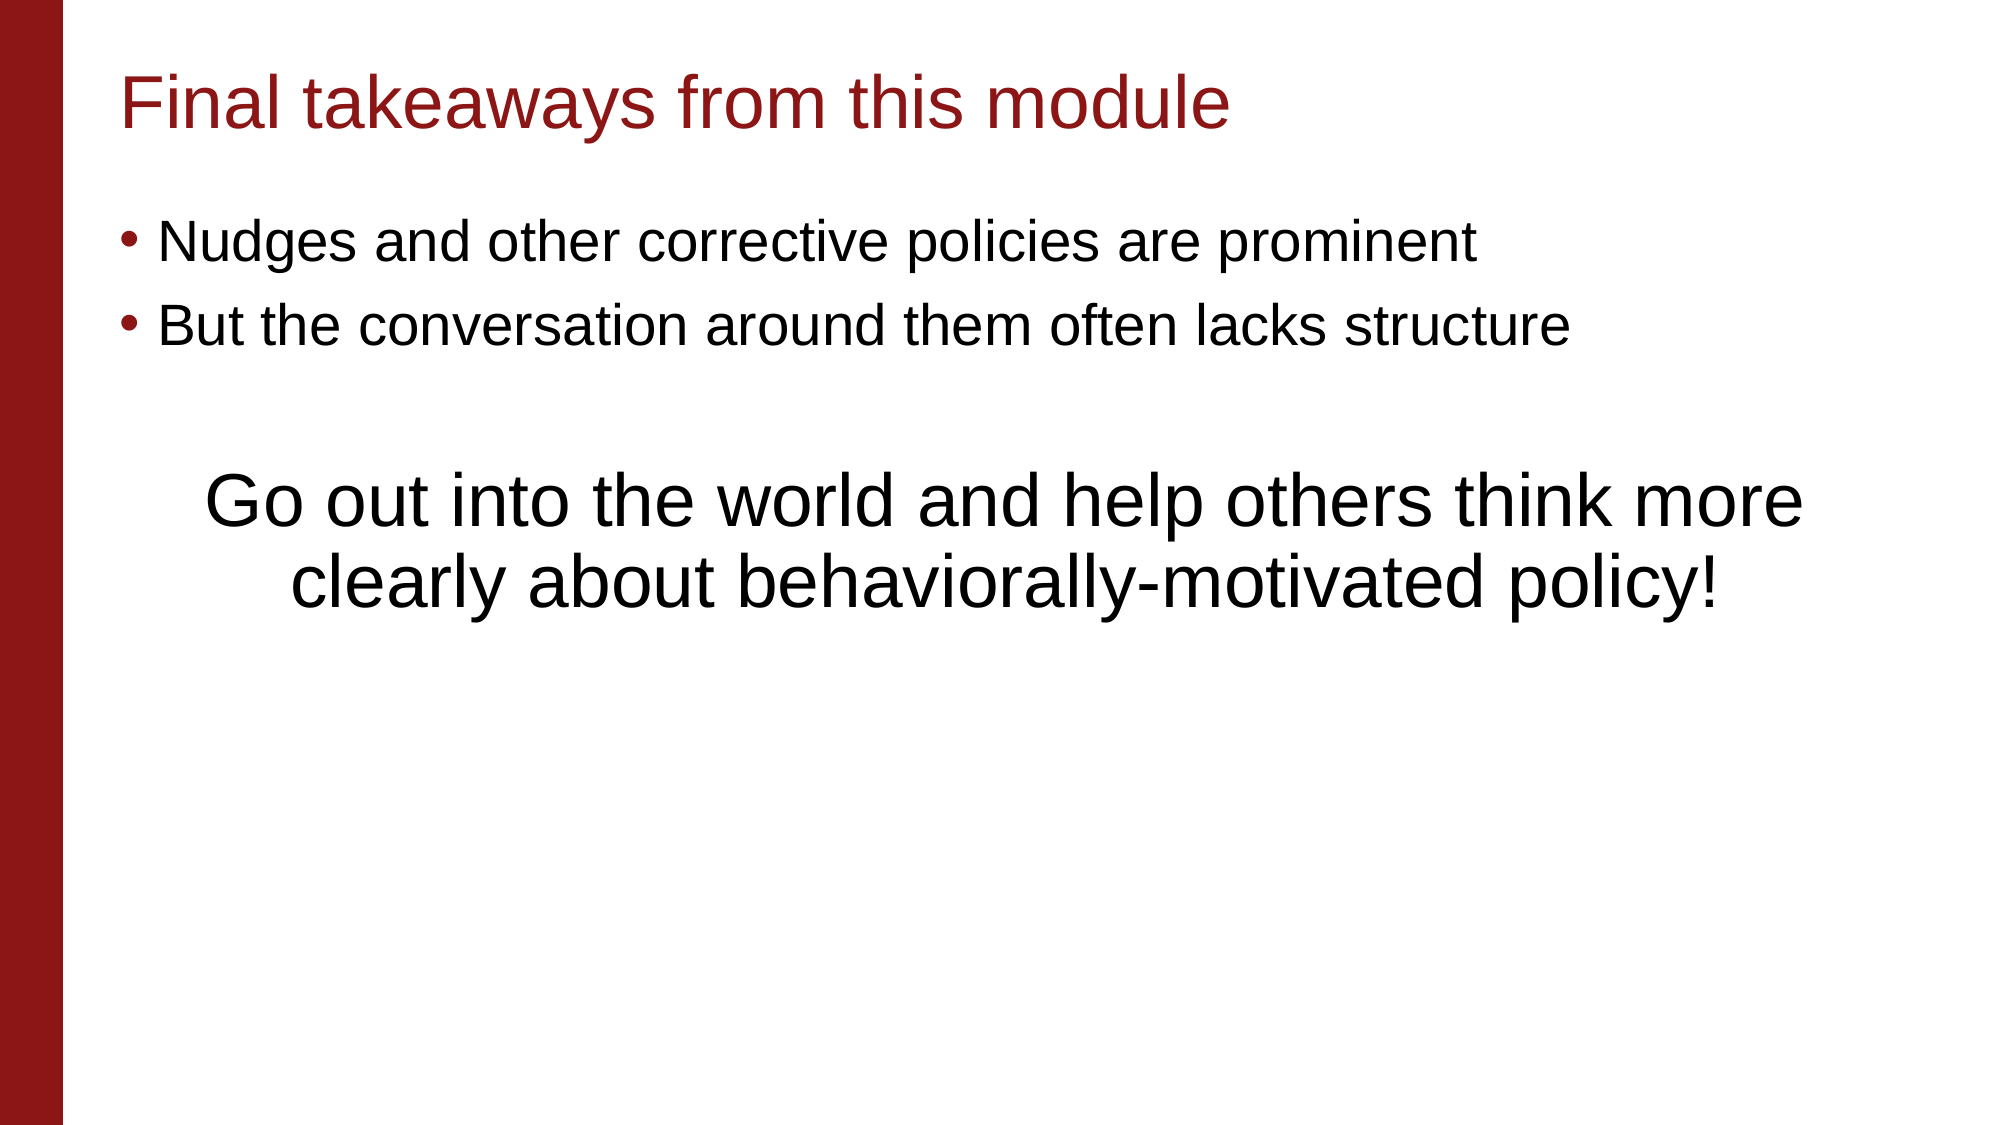

# Final takeaways from this module
Nudges and other corrective policies are prominent
But the conversation around them often lacks structure

Go out into the world and help others think more clearly about behaviorally-motivated policy!